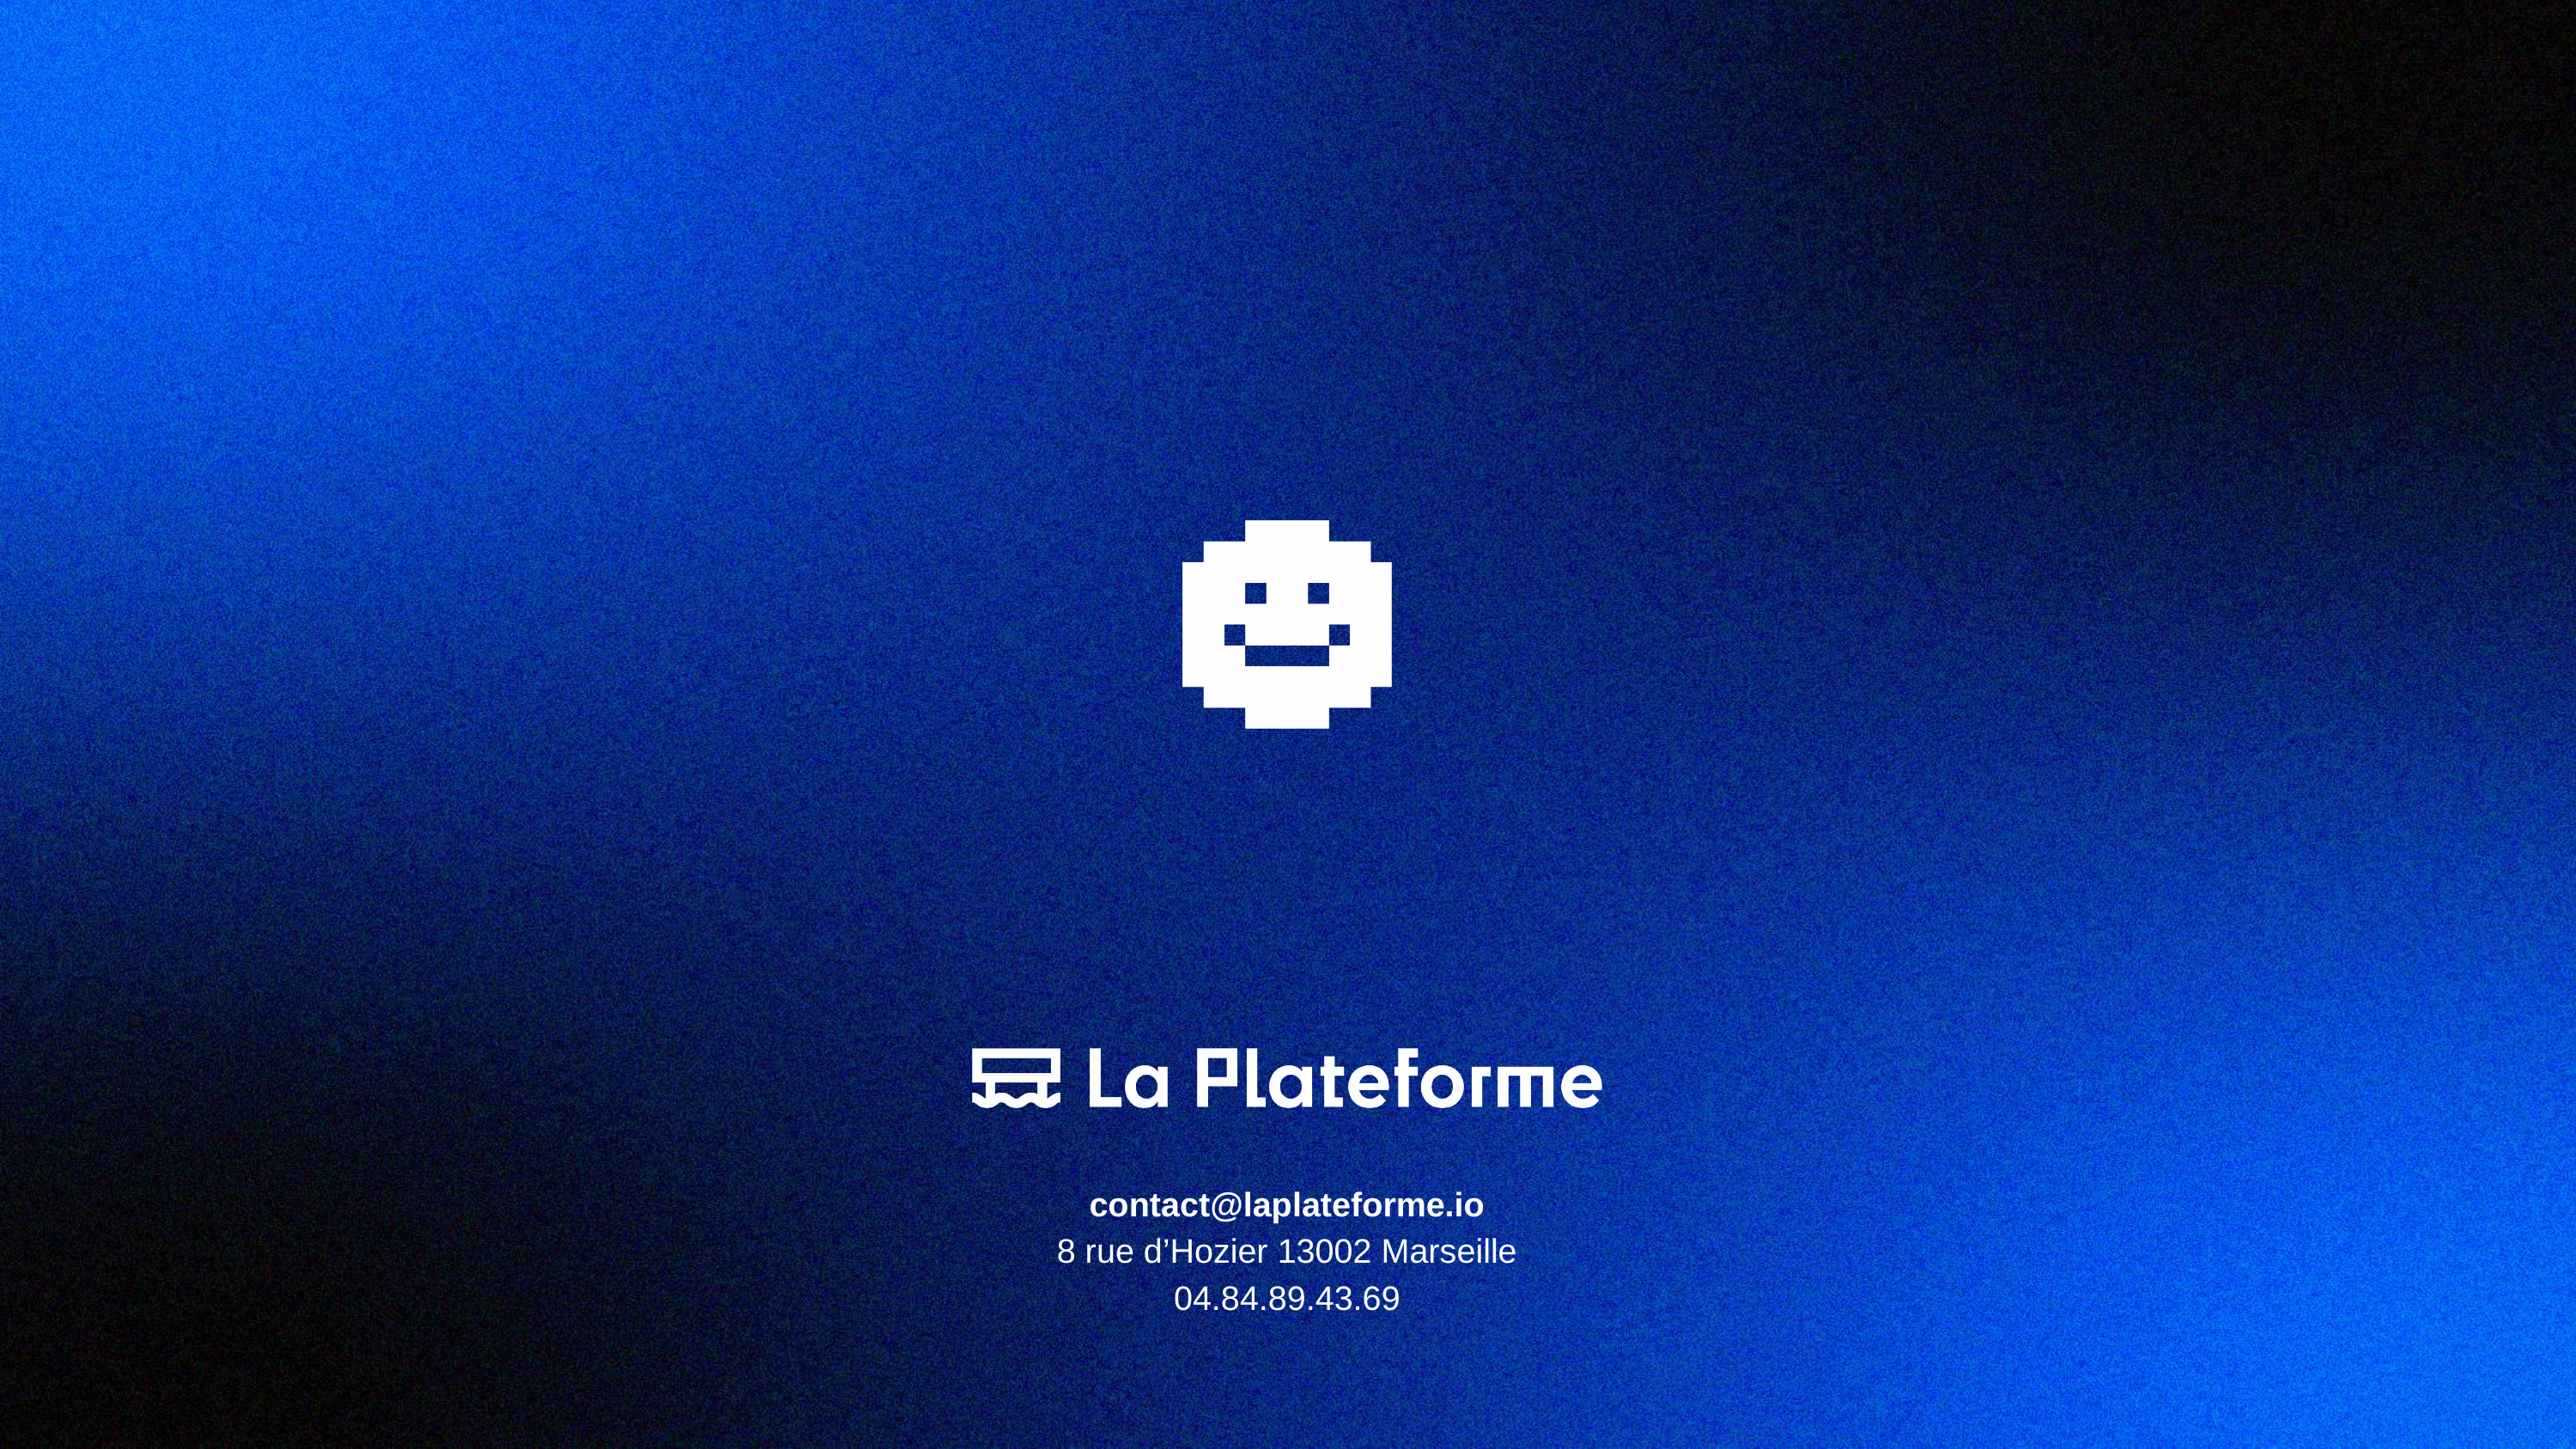

contact@laplateforme.io
8 rue d’Hozier 13002 Marseille
04.84.89.43.69